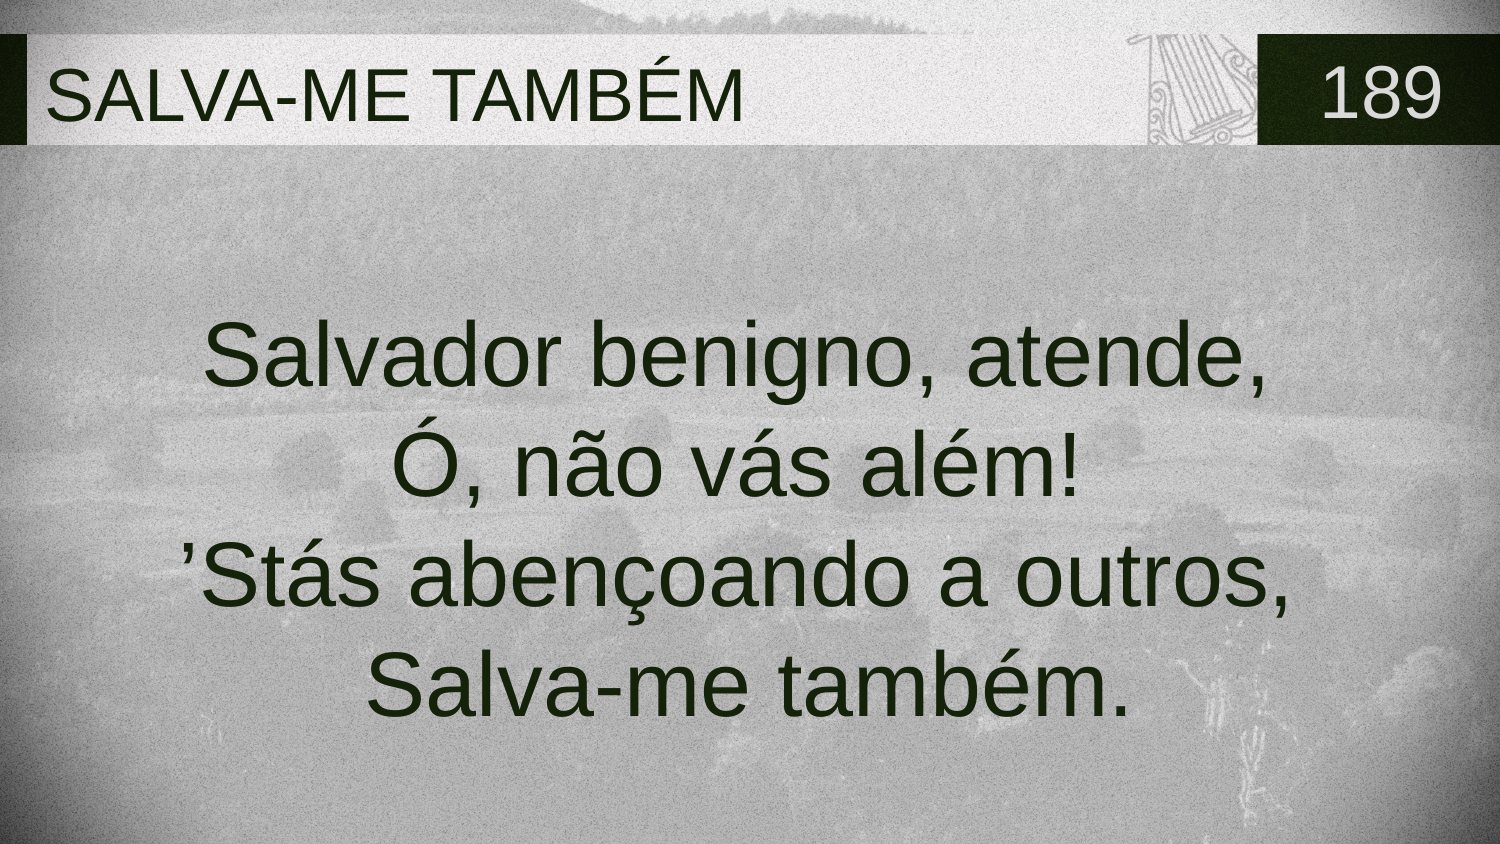

# SALVA-ME TAMBÉM
189
Salvador benigno, atende,
Ó, não vás além!
’Stás abençoando a outros,
Salva-me também.